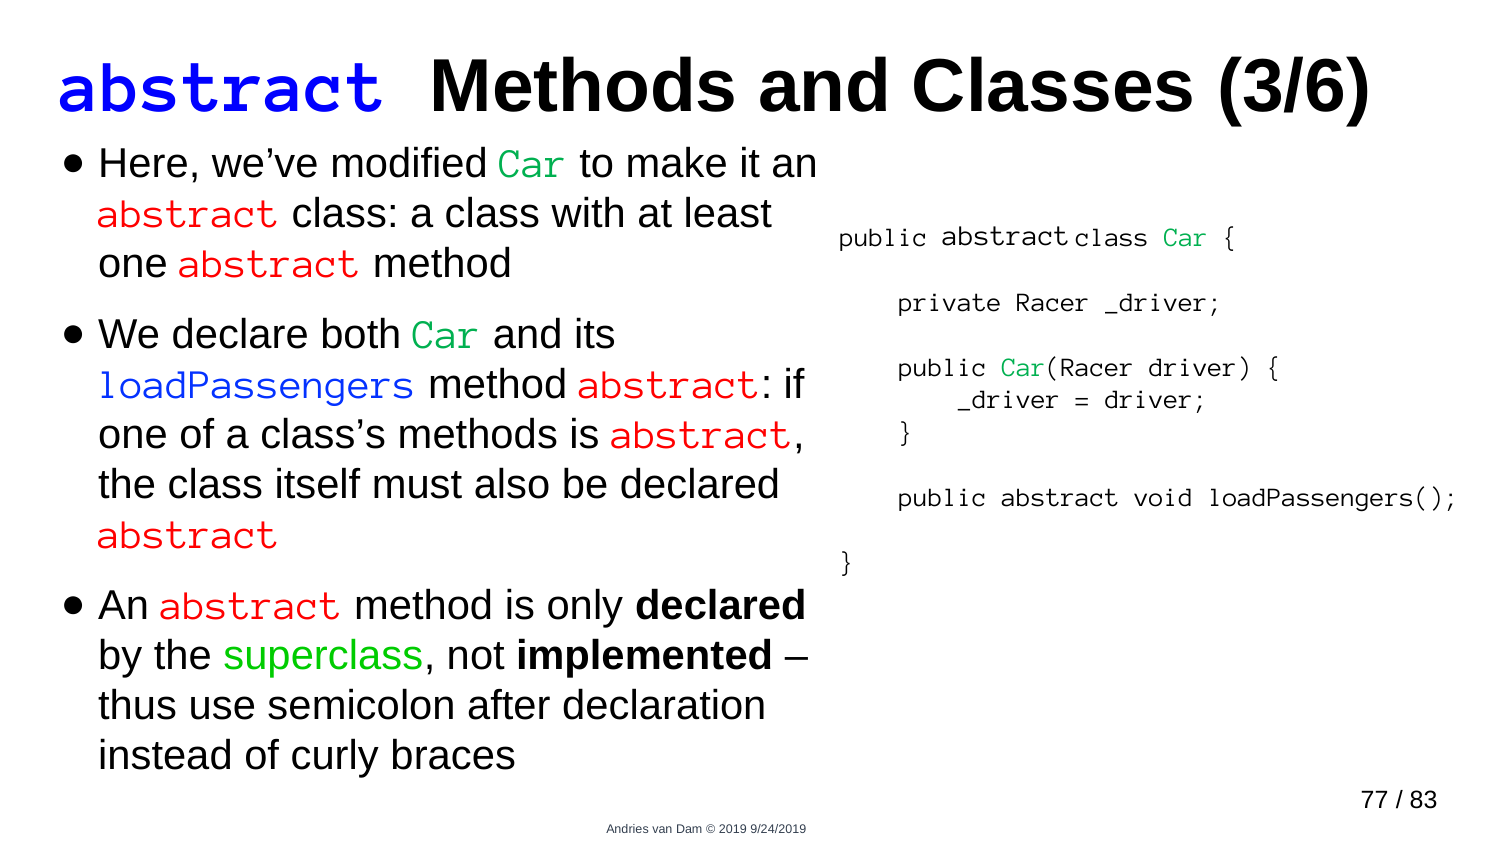

# abstract Methods and Classes (3/6)
Here, we’ve modified Car to make it an abstract class: a class with at least one abstract method
We declare both Car and its loadPassengers method abstract: if one of a class’s methods is abstract, the class itself must also be declared abstract
An abstract method is only declared by the superclass, not implemented – thus use semicolon after declaration instead of curly braces
public          class Car {

    private Racer _driver;

    public Car(Racer driver) {
        _driver = driver;
    }

    public abstract void loadPassengers();

}
abstract